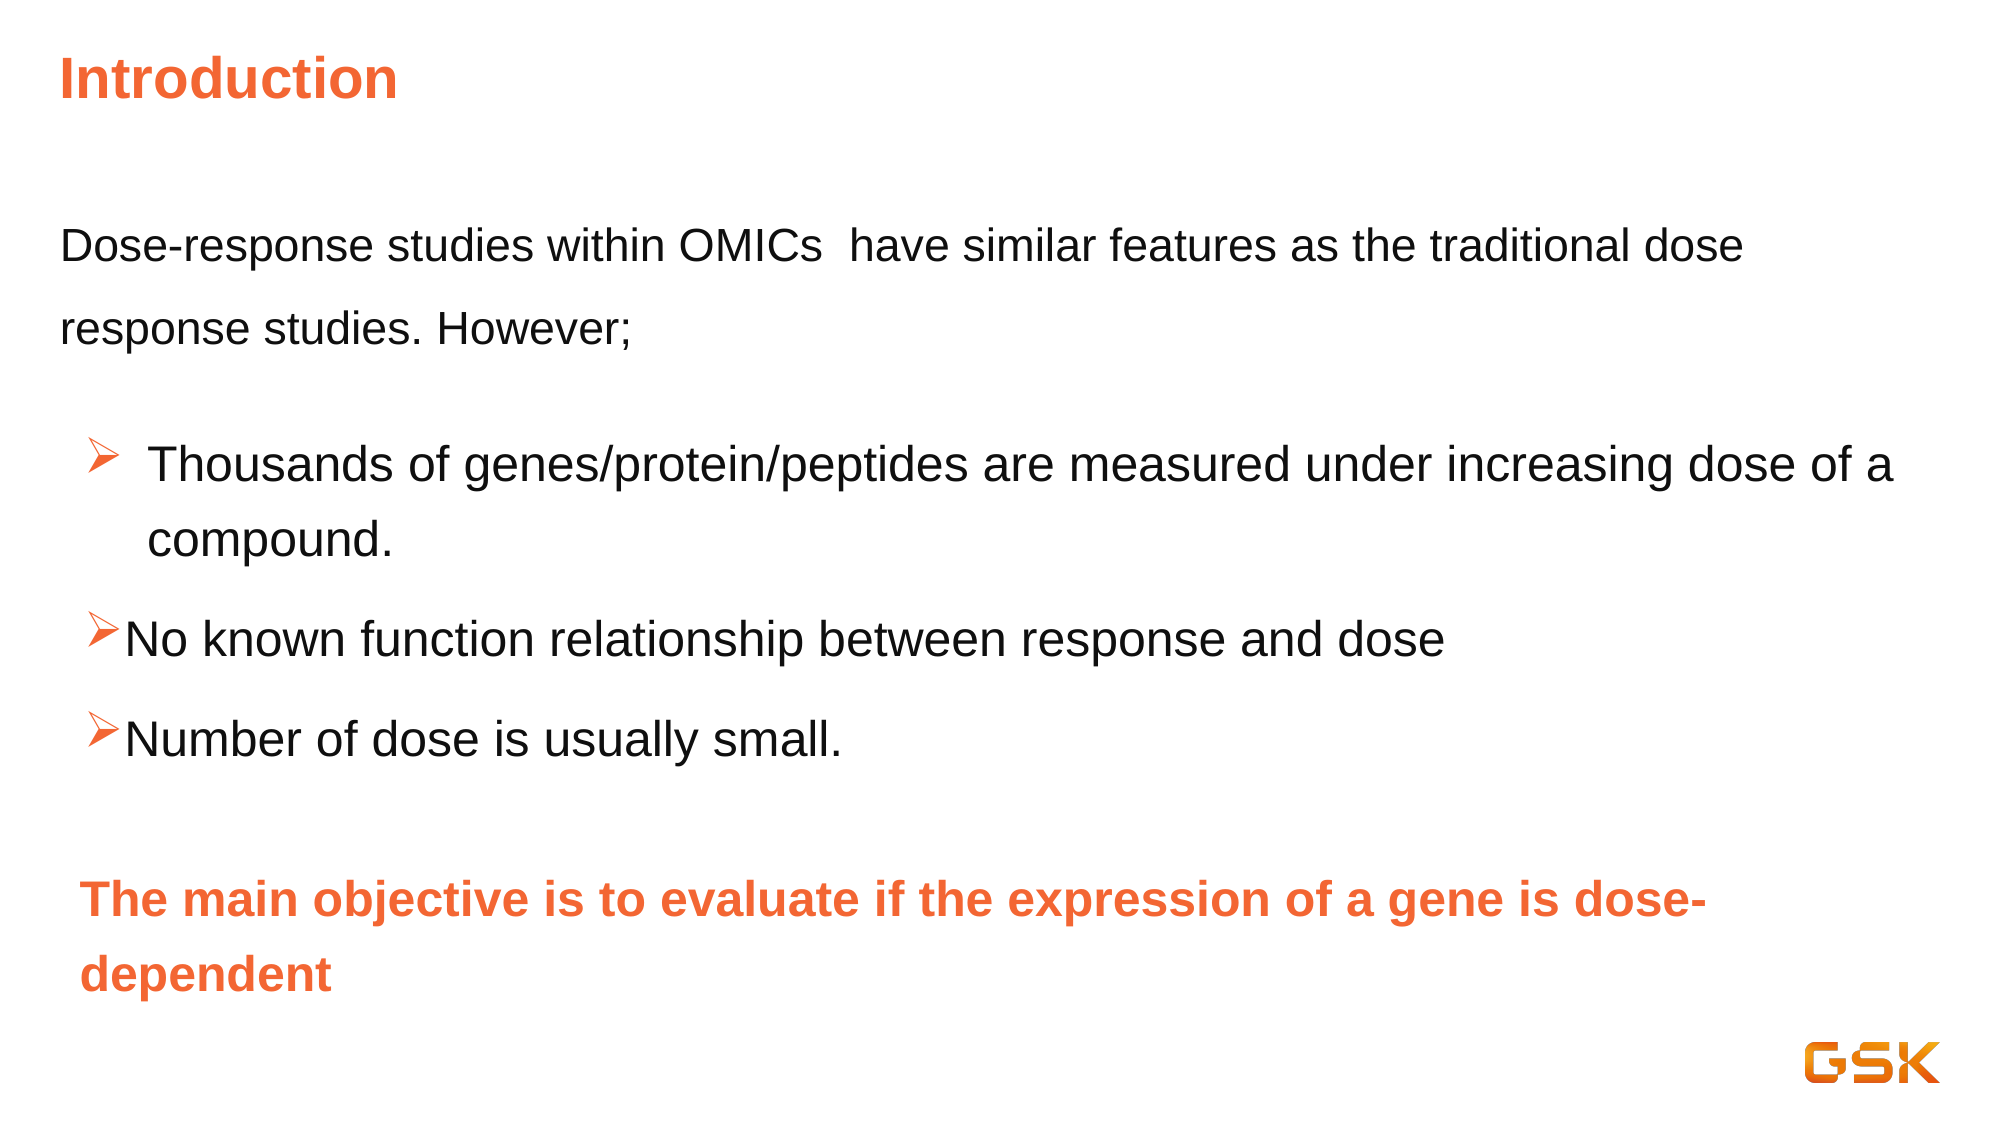

# Introduction
Dose-response studies within OMICs  have similar features as the traditional dose response studies. However;
Thousands of genes/protein/peptides are measured under increasing dose of a compound.

No known function relationship between response and dose

Number of dose is usually small.
The main objective is to evaluate if the expression of a gene is dose-dependent